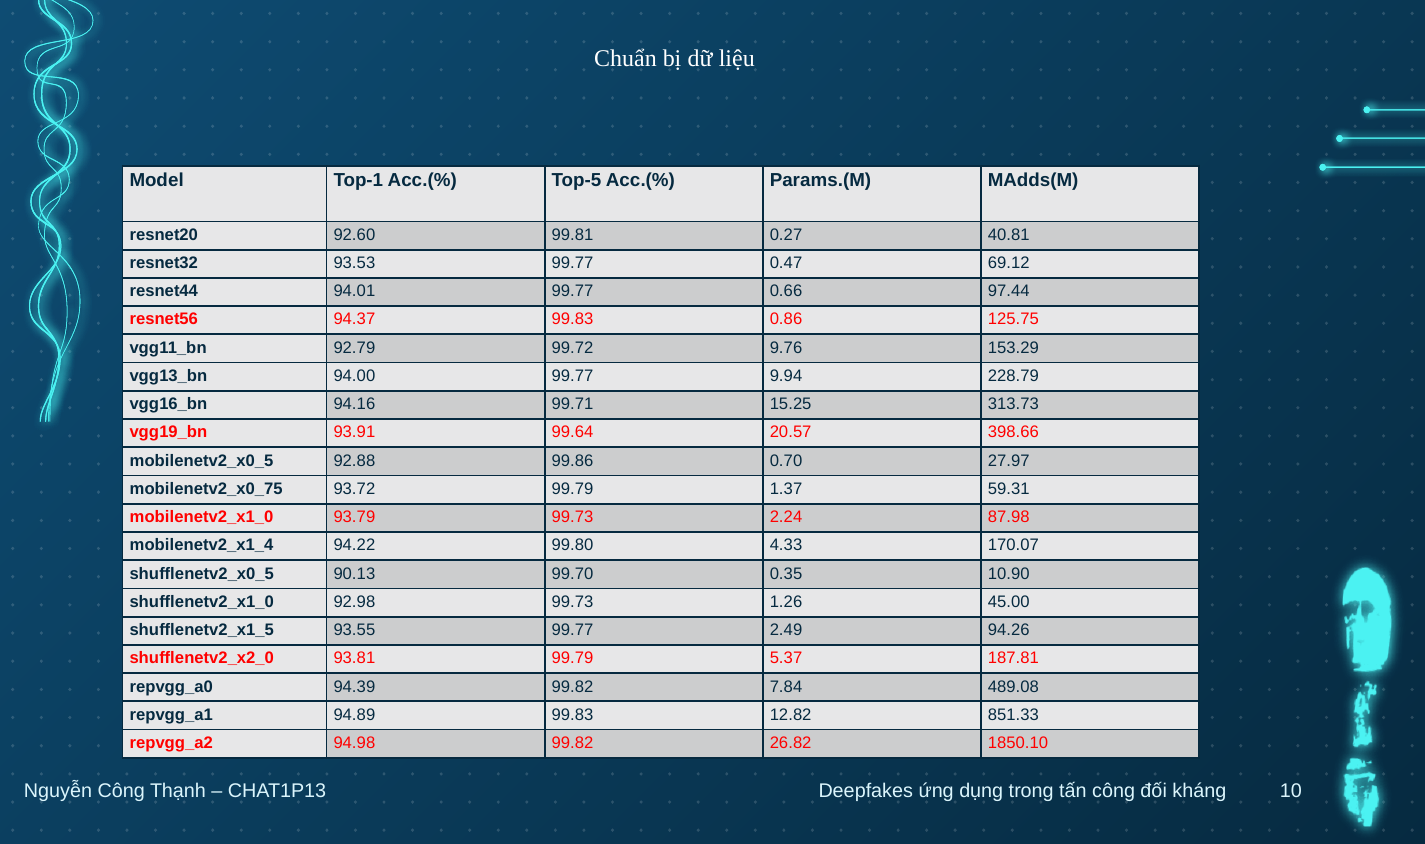

# Chuẩn bị dữ liệu
| Model | Top-1 Acc.(%) | Top-5 Acc.(%) | Params.(M) | MAdds(M) |
| --- | --- | --- | --- | --- |
| resnet20 | 92.60 | 99.81 | 0.27 | 40.81 |
| resnet32 | 93.53 | 99.77 | 0.47 | 69.12 |
| resnet44 | 94.01 | 99.77 | 0.66 | 97.44 |
| resnet56 | 94.37 | 99.83 | 0.86 | 125.75 |
| vgg11\_bn | 92.79 | 99.72 | 9.76 | 153.29 |
| vgg13\_bn | 94.00 | 99.77 | 9.94 | 228.79 |
| vgg16\_bn | 94.16 | 99.71 | 15.25 | 313.73 |
| vgg19\_bn | 93.91 | 99.64 | 20.57 | 398.66 |
| mobilenetv2\_x0\_5 | 92.88 | 99.86 | 0.70 | 27.97 |
| mobilenetv2\_x0\_75 | 93.72 | 99.79 | 1.37 | 59.31 |
| mobilenetv2\_x1\_0 | 93.79 | 99.73 | 2.24 | 87.98 |
| mobilenetv2\_x1\_4 | 94.22 | 99.80 | 4.33 | 170.07 |
| shufflenetv2\_x0\_5 | 90.13 | 99.70 | 0.35 | 10.90 |
| shufflenetv2\_x1\_0 | 92.98 | 99.73 | 1.26 | 45.00 |
| shufflenetv2\_x1\_5 | 93.55 | 99.77 | 2.49 | 94.26 |
| shufflenetv2\_x2\_0 | 93.81 | 99.79 | 5.37 | 187.81 |
| repvgg\_a0 | 94.39 | 99.82 | 7.84 | 489.08 |
| repvgg\_a1 | 94.89 | 99.83 | 12.82 | 851.33 |
| repvgg\_a2 | 94.98 | 99.82 | 26.82 | 1850.10 |
Nguyễn Công Thạnh – CHAT1P13
10
Deepfakes ứng dụng trong tấn công đối kháng